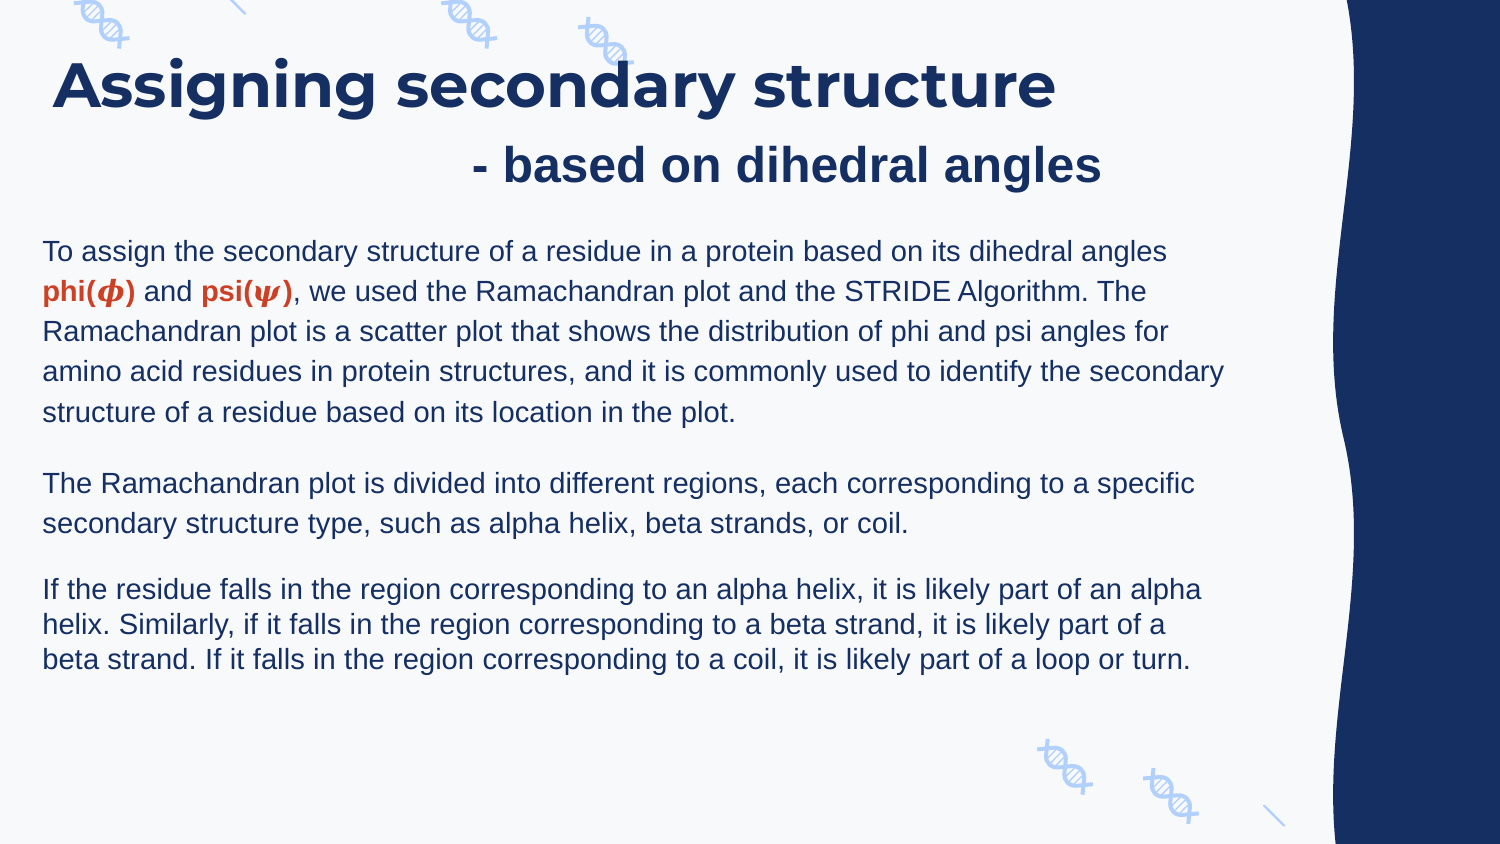

# Assigning secondary structure
           - based on dihedral angles
To assign the secondary structure of a residue in a protein based on its dihedral angles phi(𝝓) and psi(𝝍), we used the Ramachandran plot and the STRIDE Algorithm. The Ramachandran plot is a scatter plot that shows the distribution of phi and psi angles for amino acid residues in protein structures, and it is commonly used to identify the secondary structure of a residue based on its location in the plot.
The Ramachandran plot is divided into different regions, each corresponding to a specific secondary structure type, such as alpha helix, beta strands, or coil.
If the residue falls in the region corresponding to an alpha helix, it is likely part of an alpha helix. Similarly, if it falls in the region corresponding to a beta strand, it is likely part of a beta strand. If it falls in the region corresponding to a coil, it is likely part of a loop or turn.